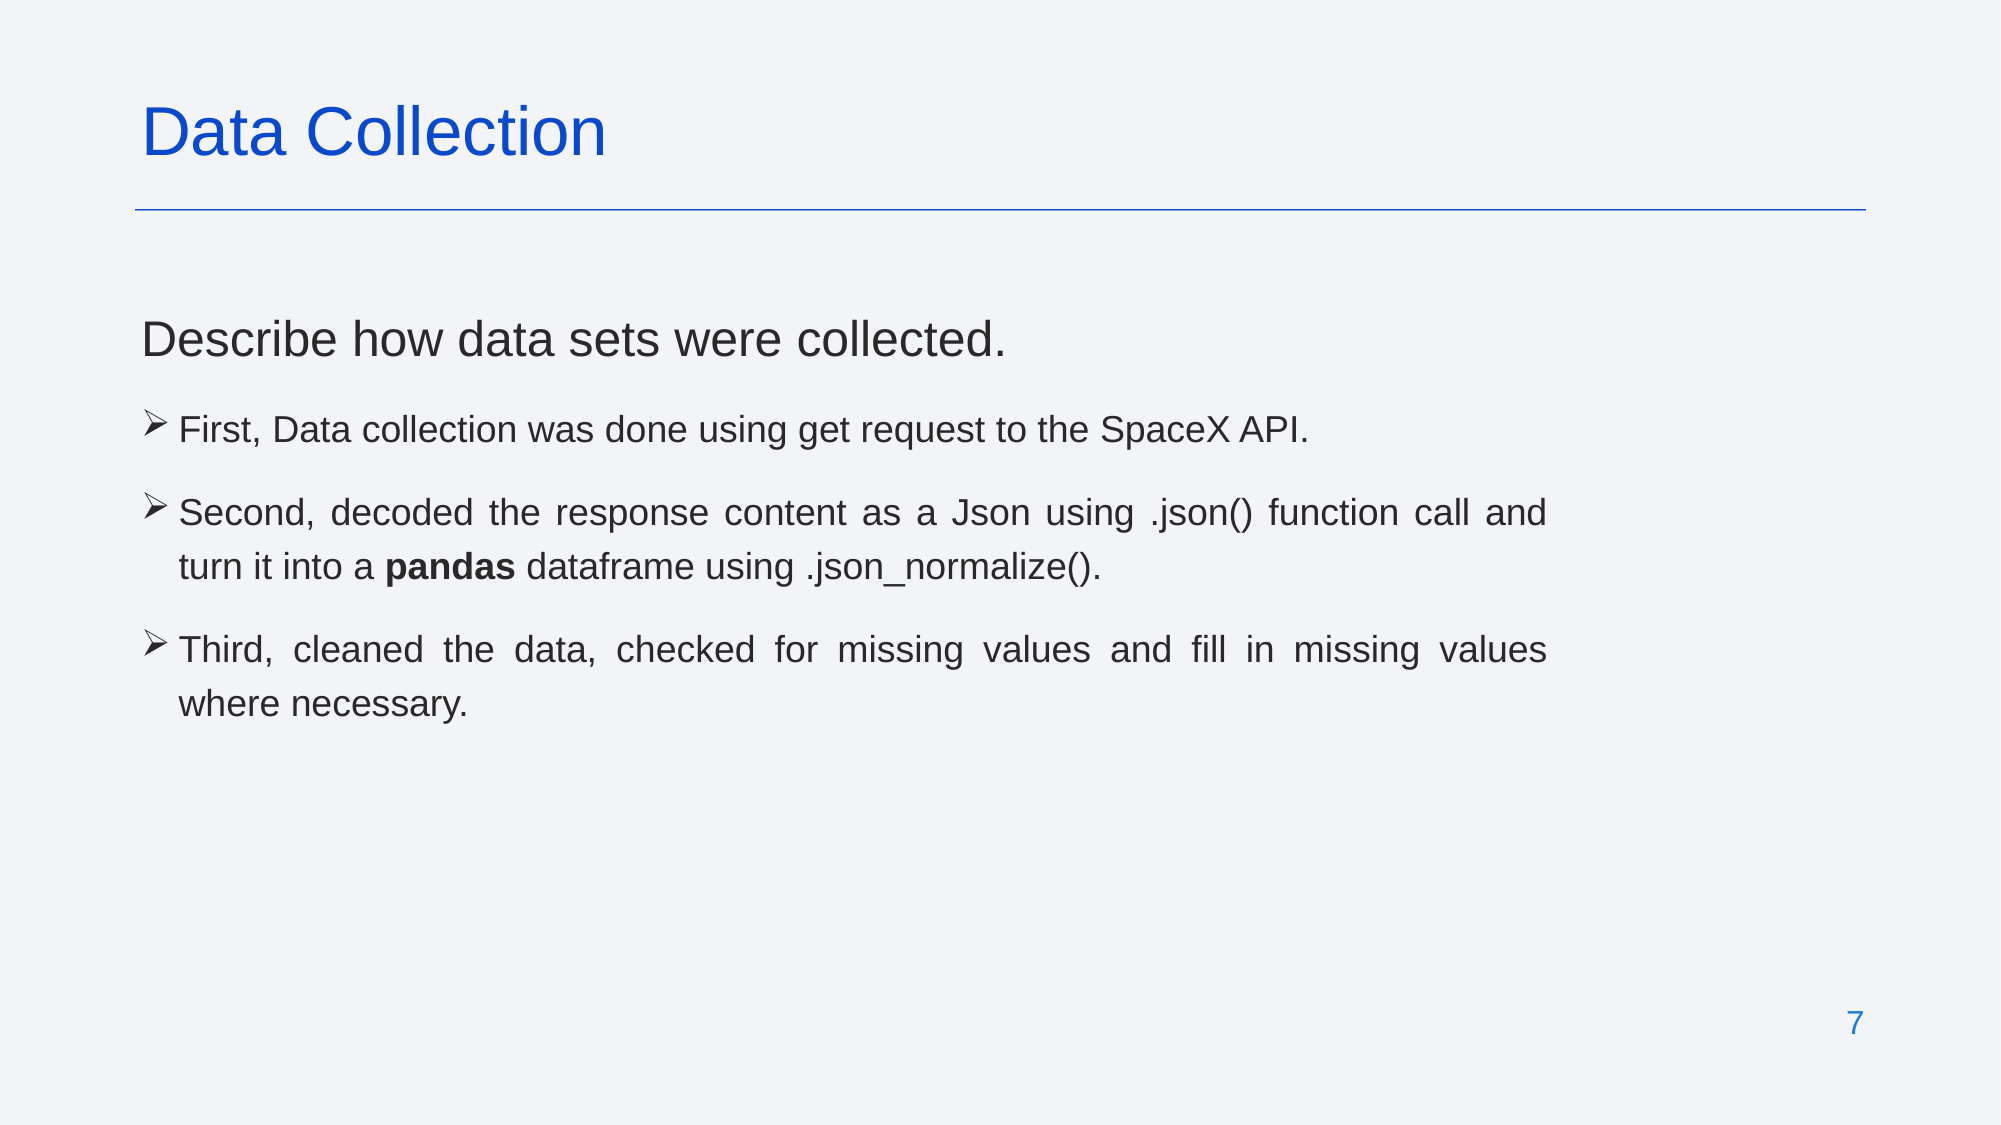

Data Collection
Describe how data sets were collected.
First, Data collection was done using get request to the SpaceX API.
Second, decoded the response content as a Json using .json() function call and turn it into a pandas dataframe using .json_normalize().
Third, cleaned the data, checked for missing values and fill in missing values where necessary.

7